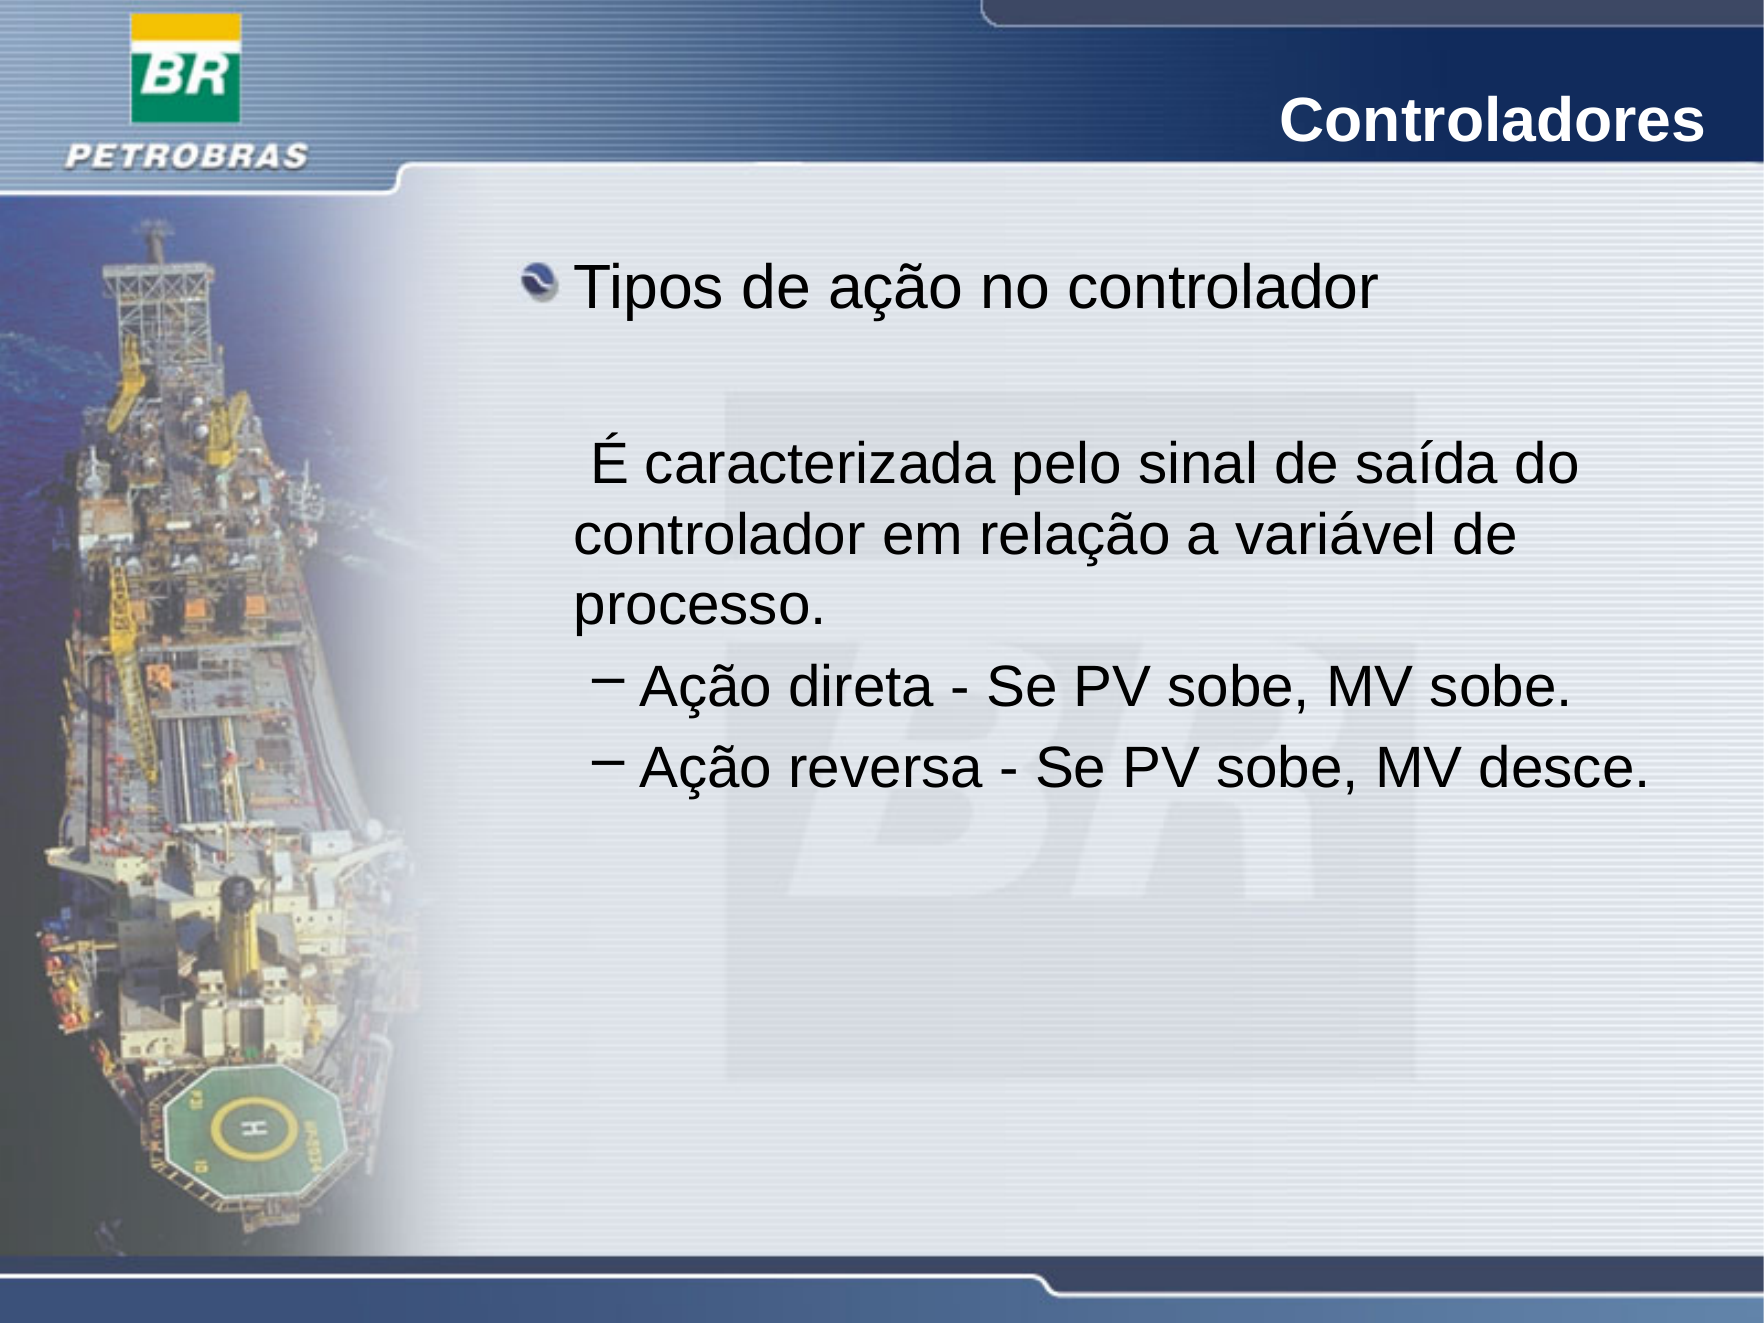

# Controladores
Tipos de ação no controlador

	 É caracterizada pelo sinal de saída do controlador em relação a variável de processo.
Ação direta - Se PV sobe, MV sobe.
Ação reversa - Se PV sobe, MV desce.